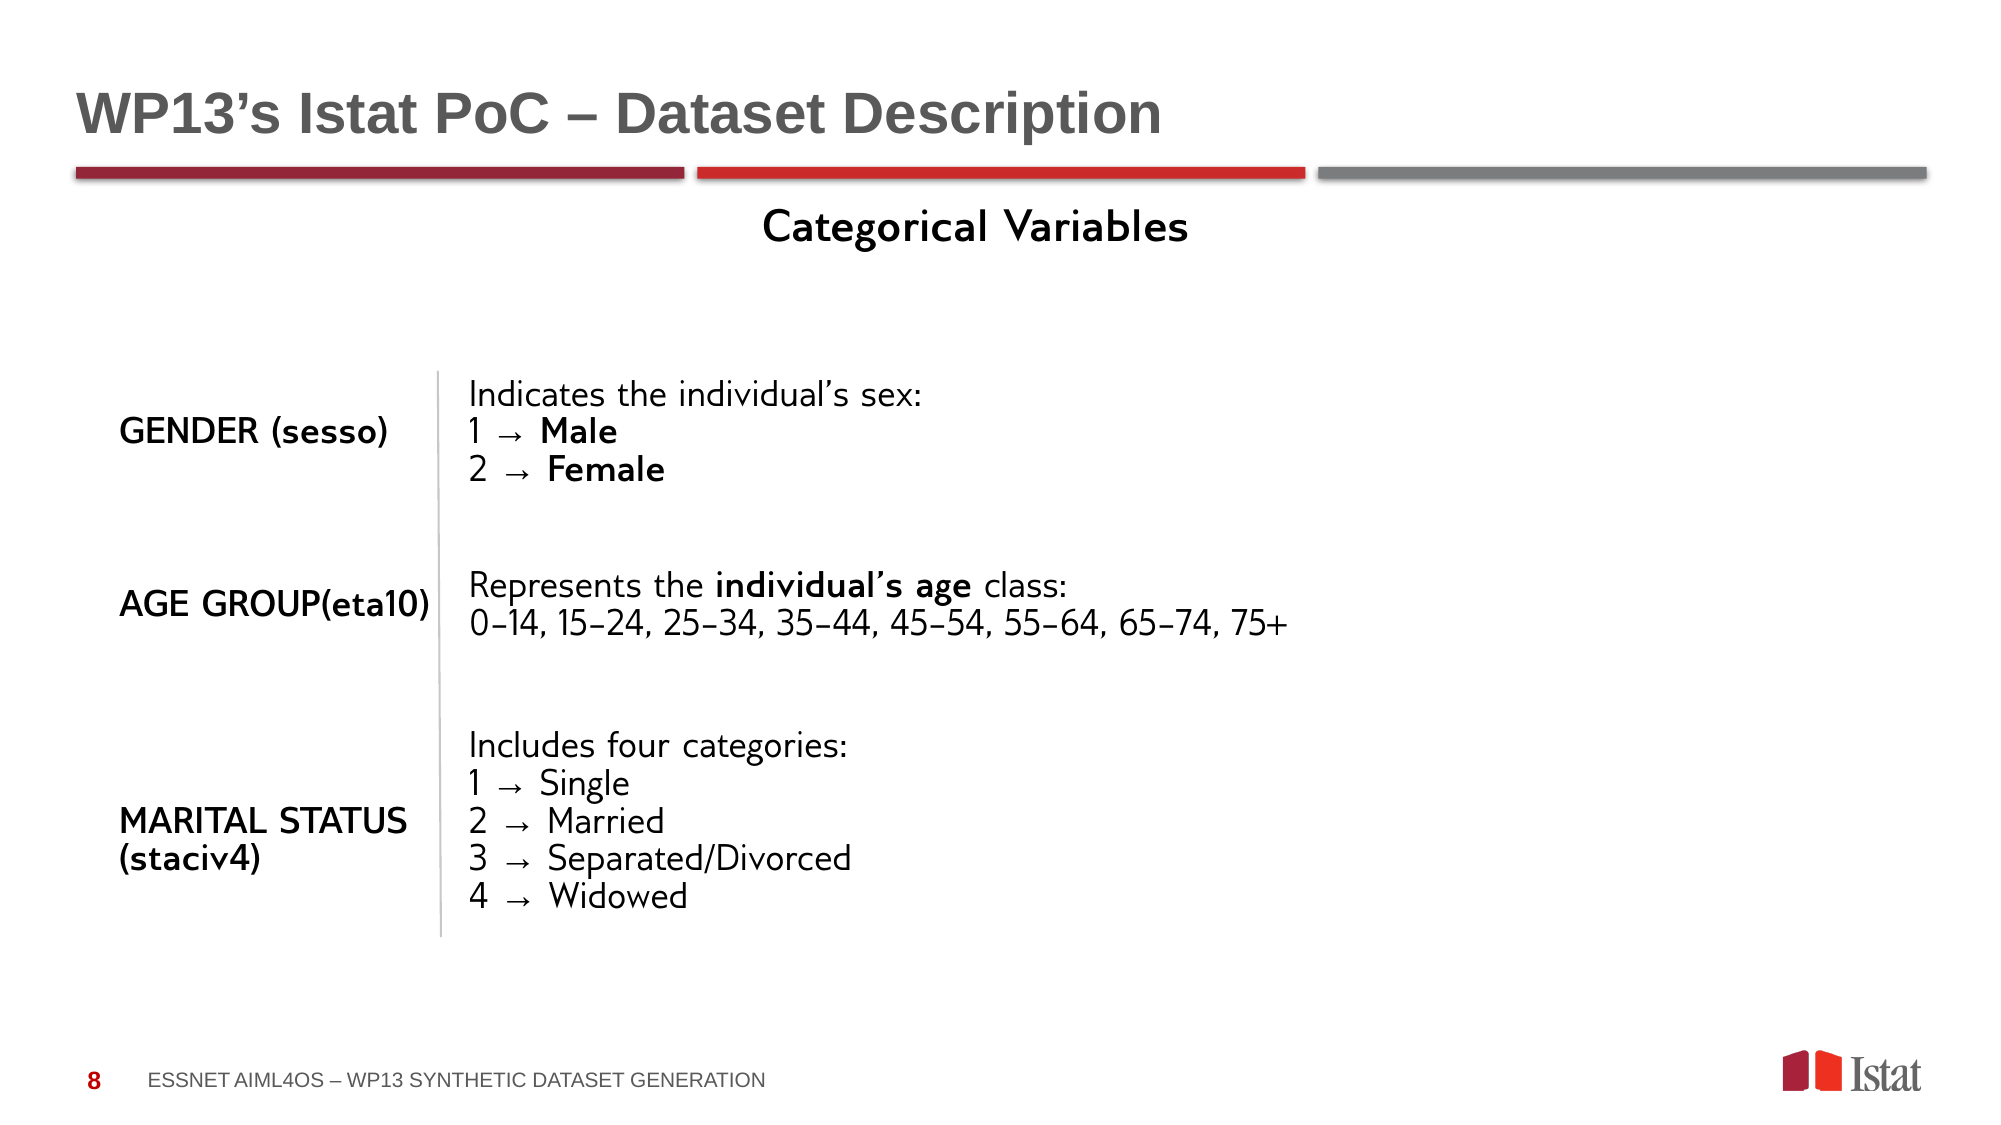

# WP13’s Istat PoC – Dataset Description
Categorical Variables
| GENDER (sesso) | Indicates the individual’s sex: 1 → Male 2 → Female |
| --- | --- |
| AGE GROUP(eta10) | Represents the individual’s age class: 0–14, 15–24, 25–34, 35–44, 45–54, 55–64, 65–74, 75+ |
| MARITAL STATUS (staciv4) | Includes four categories: 1 → Single 2 → Married 3 → Separated/Divorced 4 → Widowed |
|  |  |
|  |  |
|  |  |
|  |  |
EsSNet AIML4OS – WP13 Synthetic Dataset generation
8